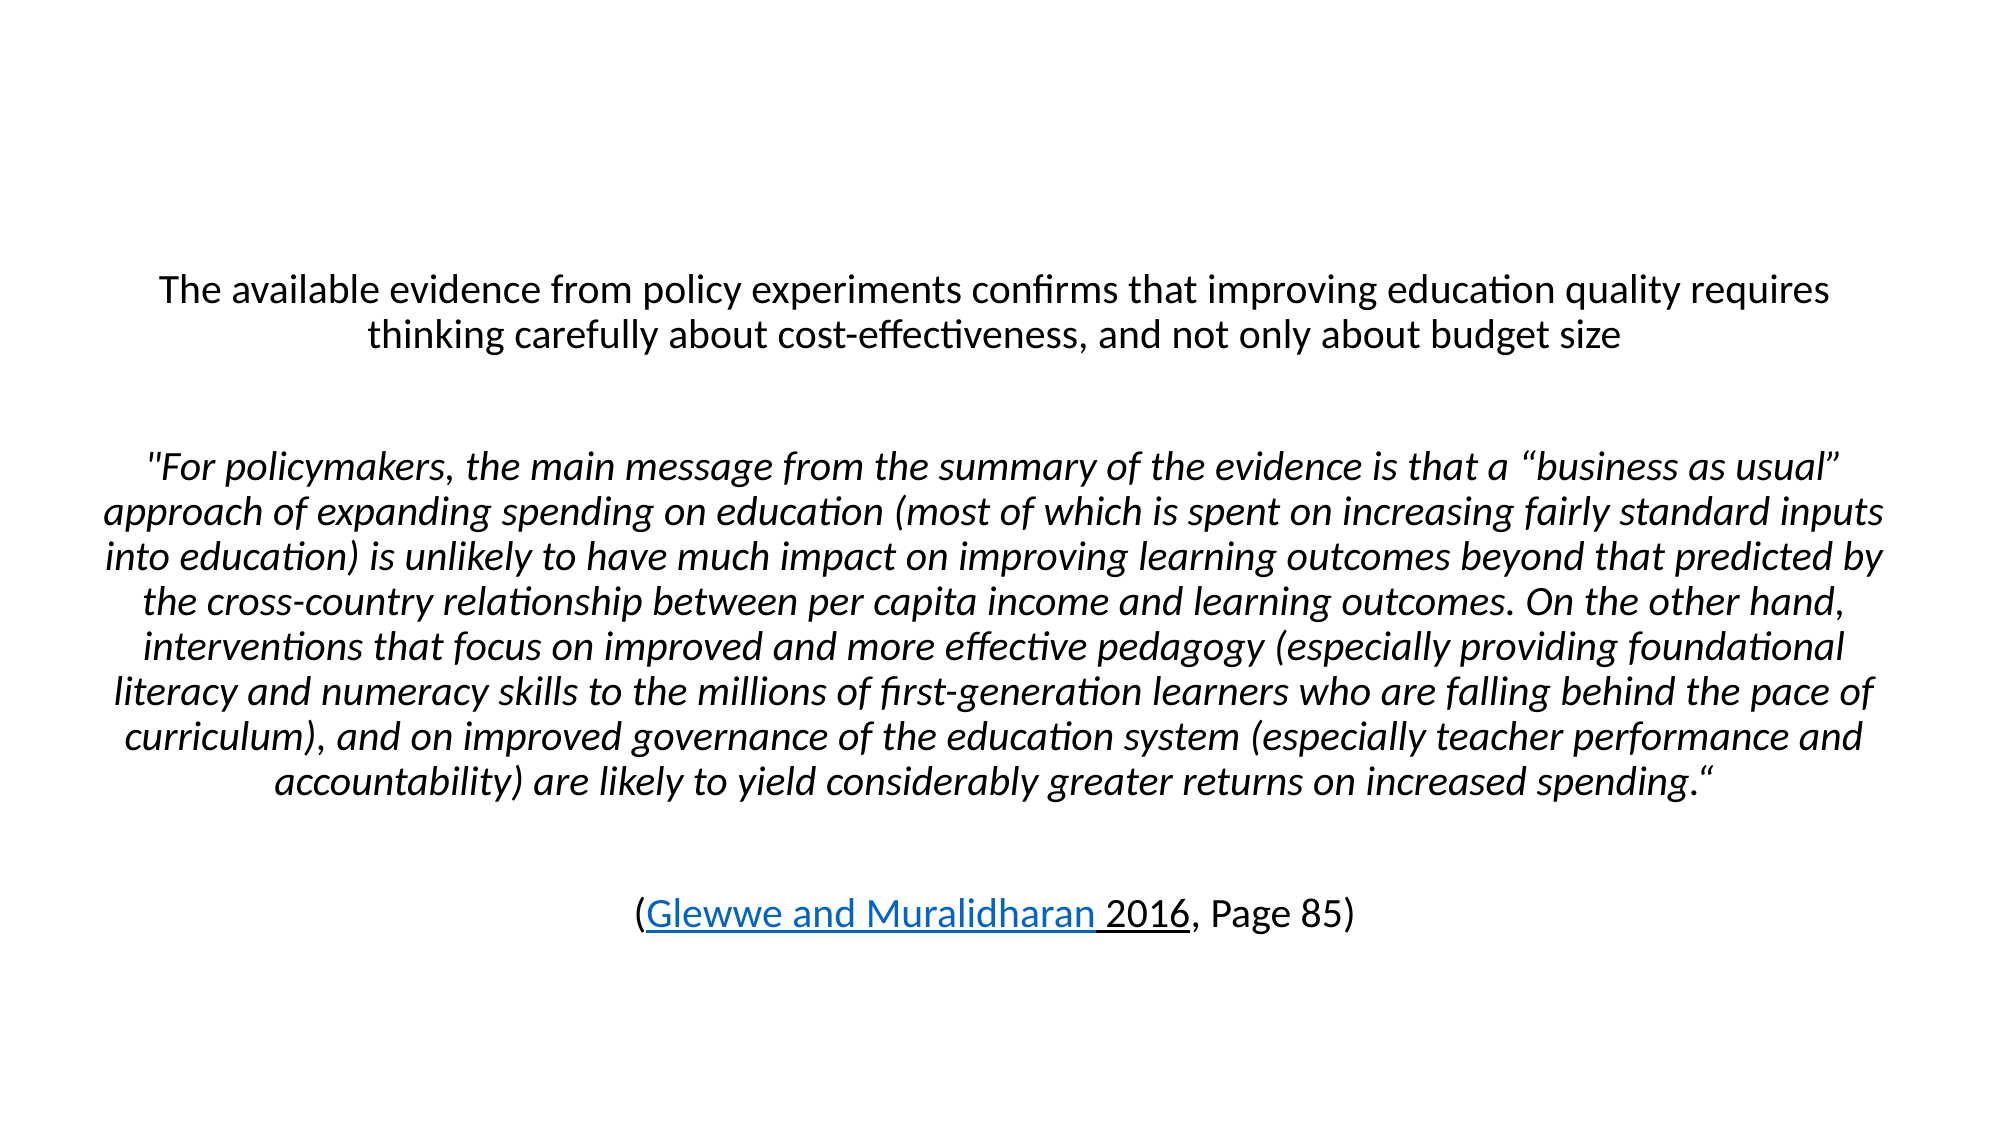

The available evidence from policy experiments confirms that improving education quality requires thinking carefully about cost-effectiveness, and not only about budget size

"For policymakers, the main message from the summary of the evidence is that a “business as usual” approach of expanding spending on education (most of which is spent on increasing fairly standard inputs into education) is unlikely to have much impact on improving learning outcomes beyond that predicted by the cross-country relationship between per capita income and learning outcomes. On the other hand, interventions that focus on improved and more effective pedagogy (especially providing foundational literacy and numeracy skills to the millions of first-generation learners who are falling behind the pace of curriculum), and on improved governance of the education system (especially teacher performance and accountability) are likely to yield considerably greater returns on increased spending.“

(Glewwe and Muralidharan 2016, Page 85)